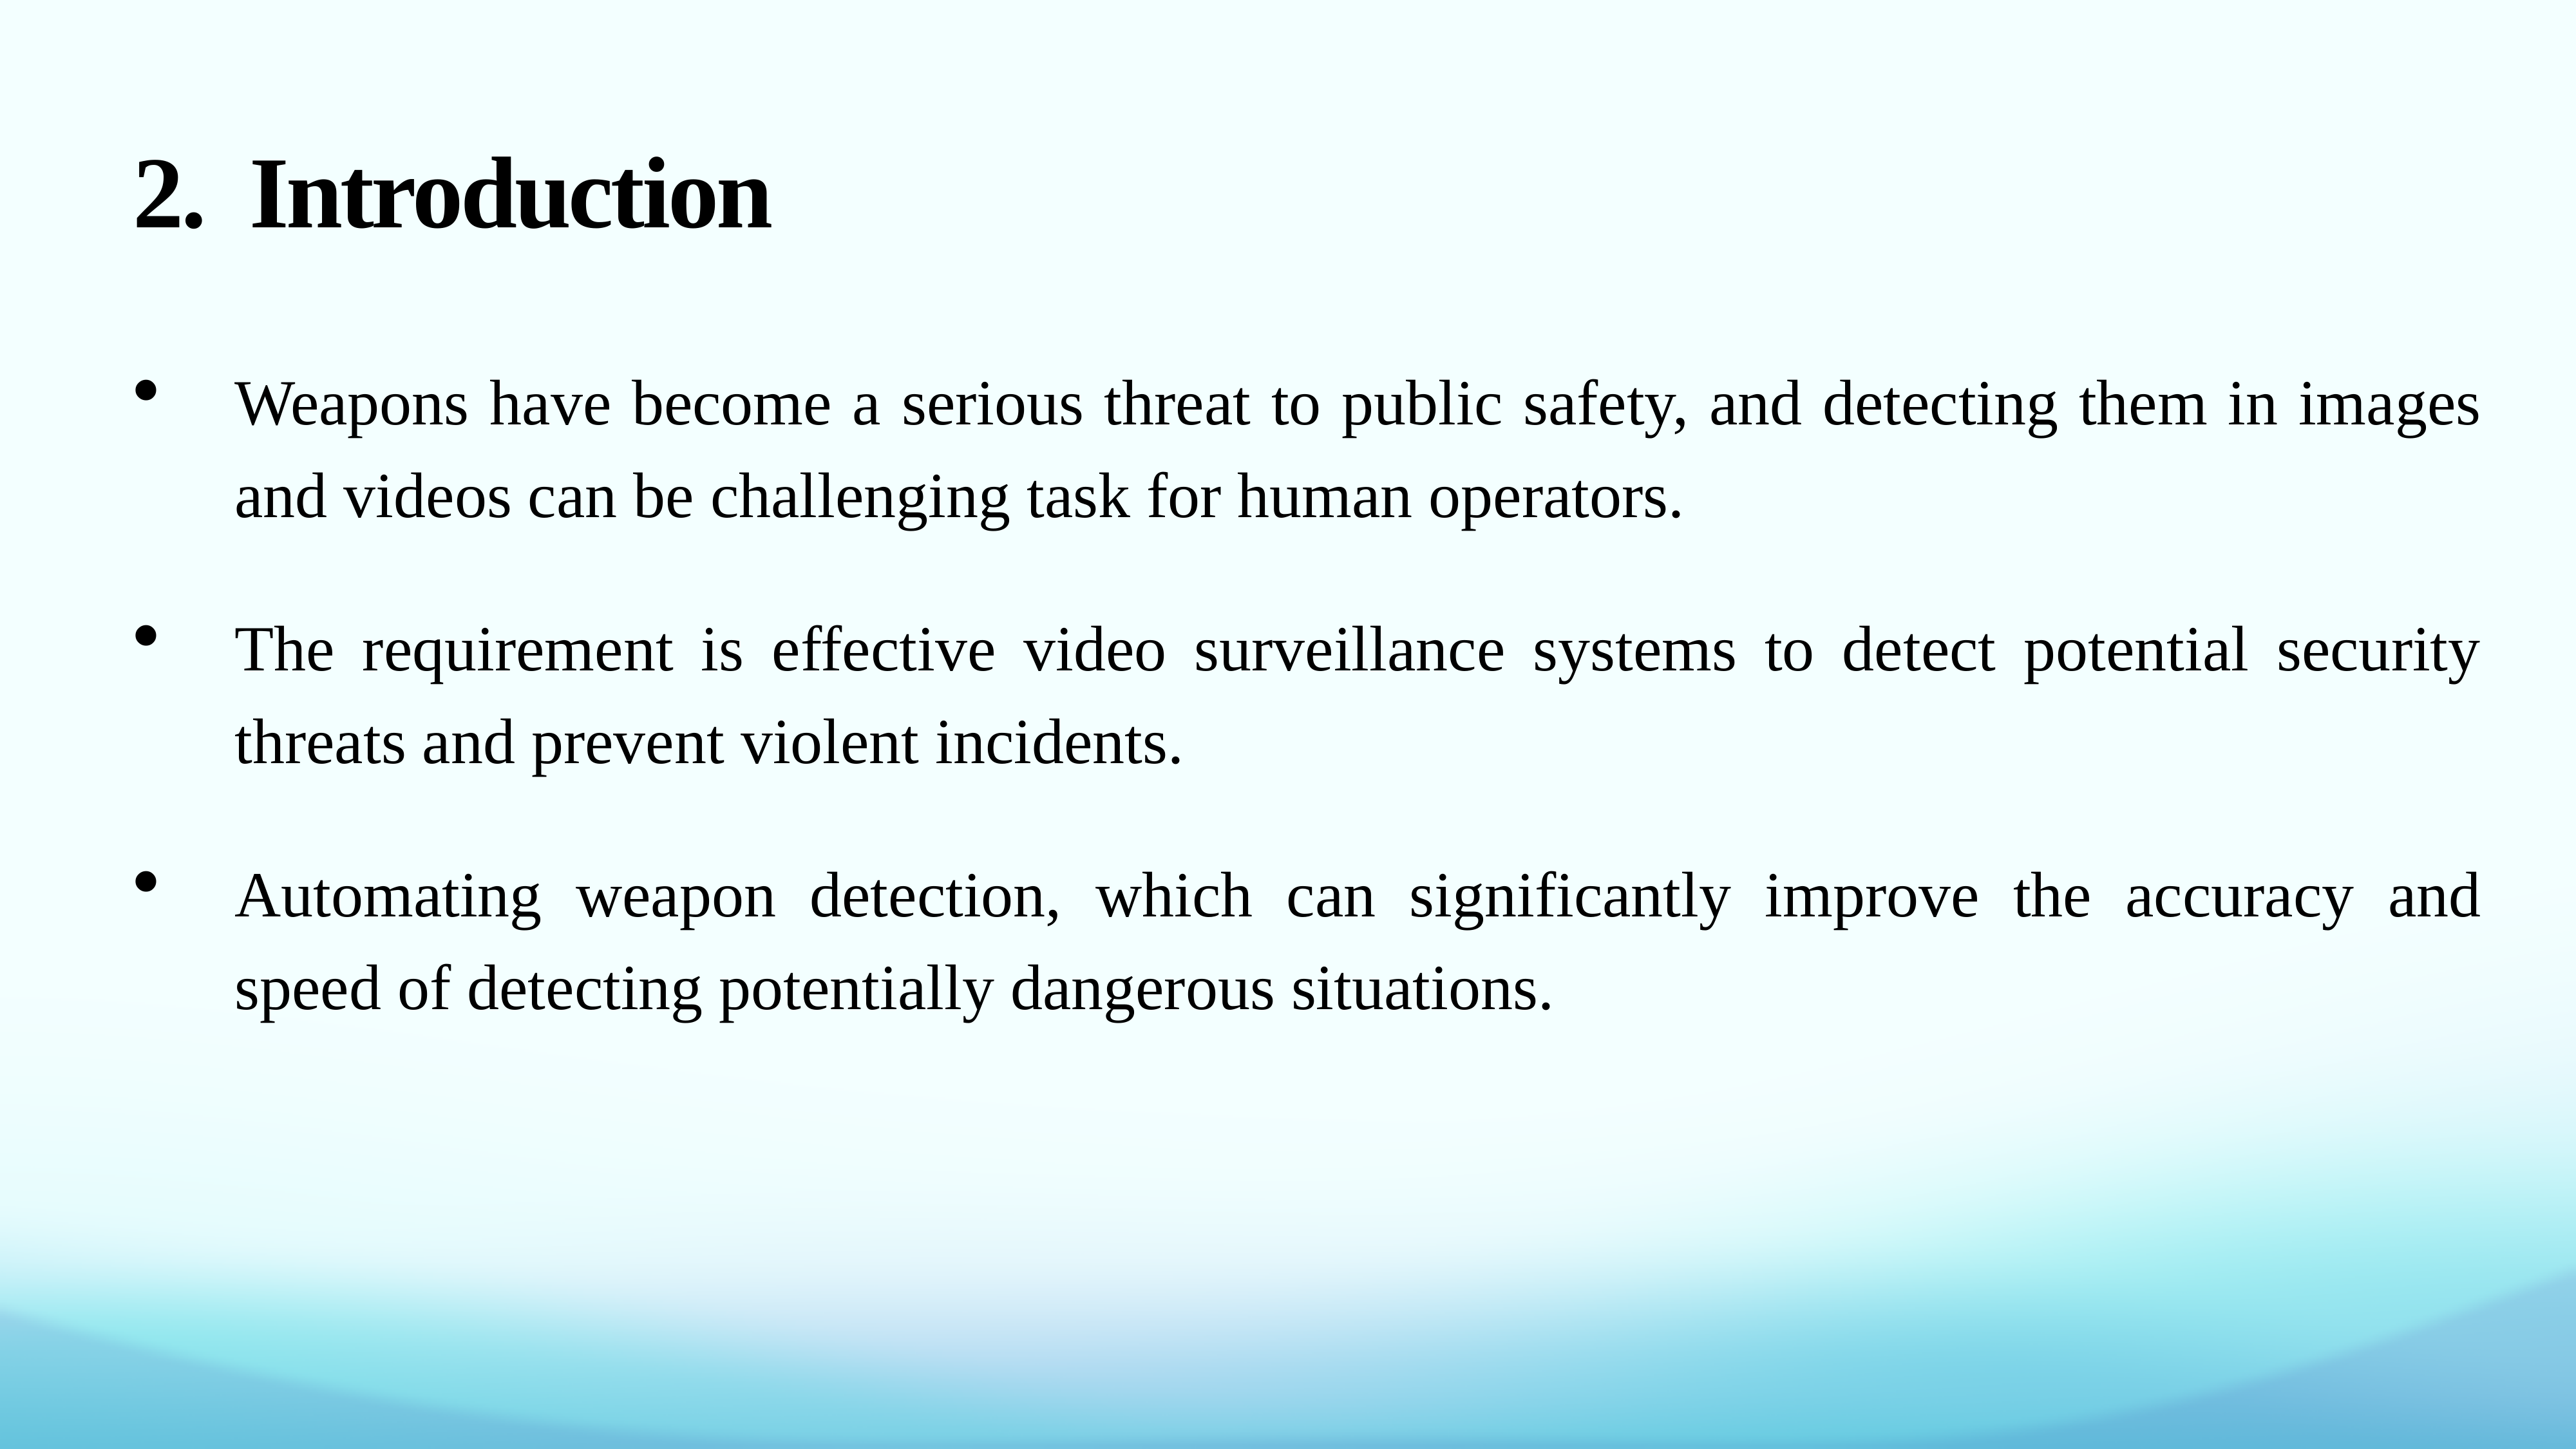

# 2.  Introduction
Weapons have become a serious threat to public safety, and detecting them in images and videos can be challenging task for human operators.
The requirement is effective video surveillance systems to detect potential security threats and prevent violent incidents.
Automating weapon detection, which can significantly improve the accuracy and speed of detecting potentially dangerous situations.
4